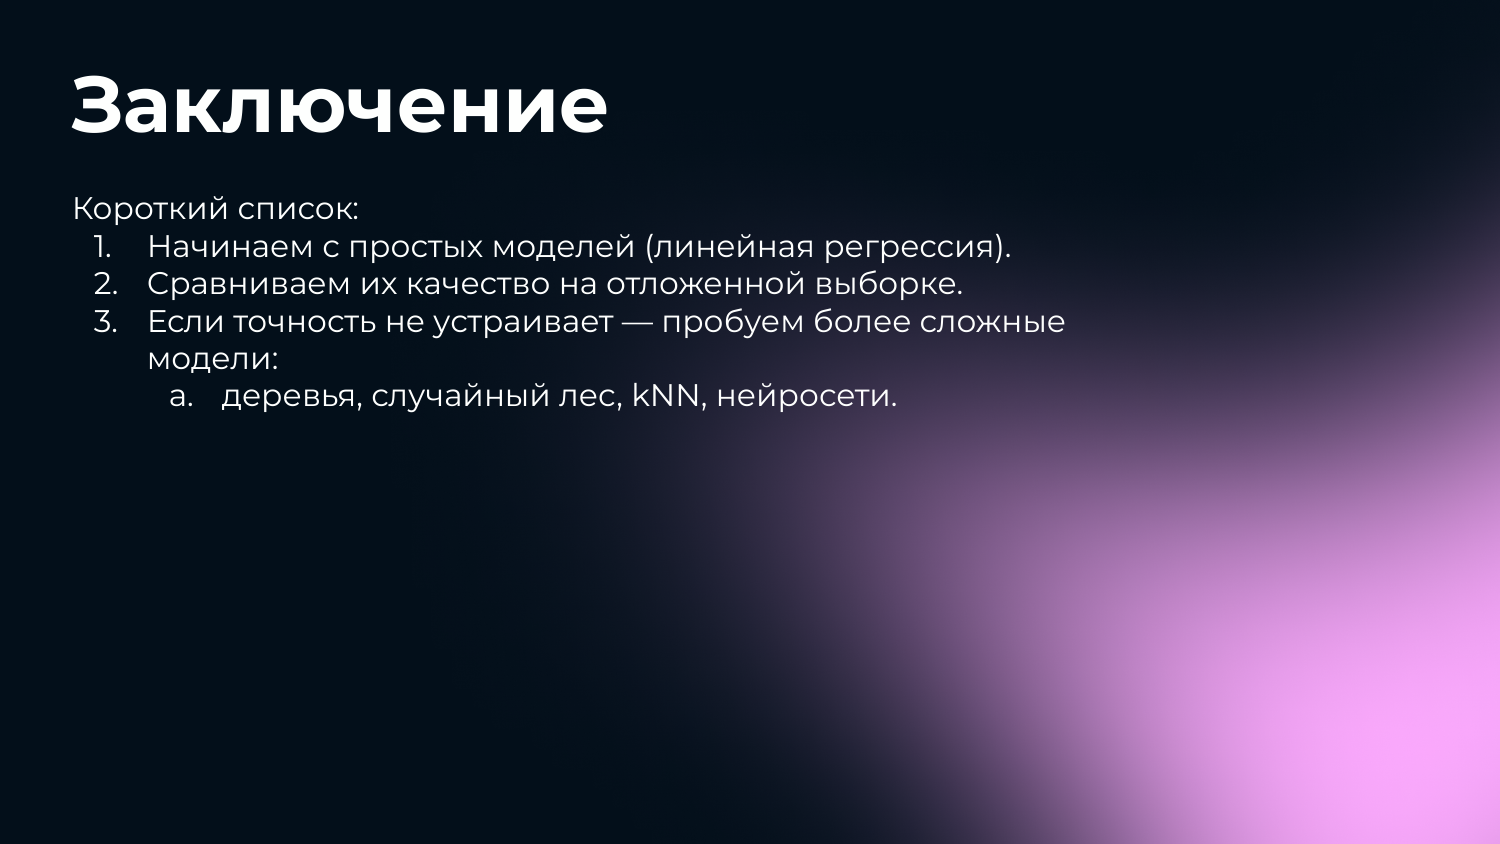

# Заключение
Короткий список:
Начинаем с простых моделей (линейная регрессия).
Сравниваем их качество на отложенной выборке.
Если точность не устраивает — пробуем более сложные модели:
деревья, случайный лес, kNN, нейросети.